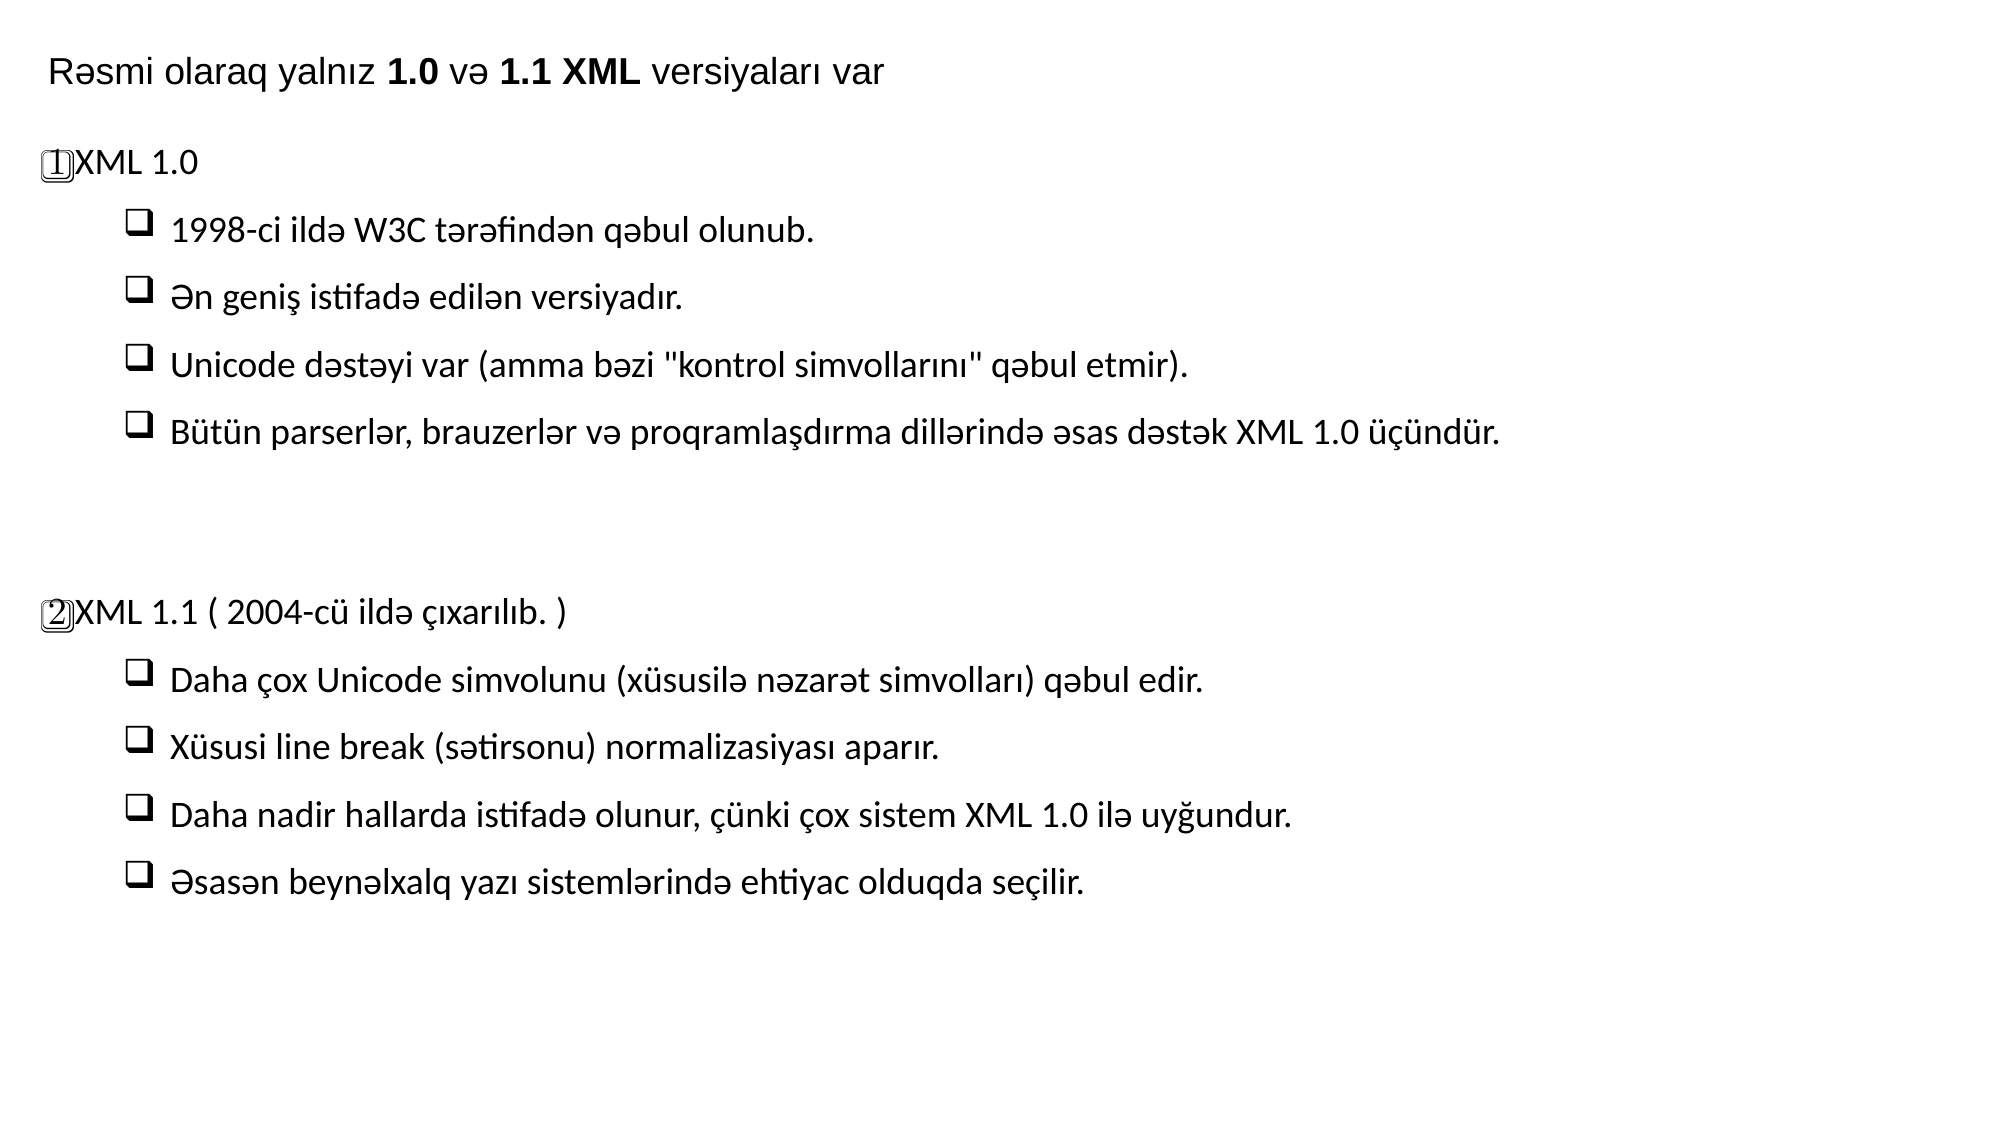

Rəsmi olaraq yalnız 1.0 və 1.1 XML versiyaları var

1️⃣ XML 1.0
1998-ci ildə W3C tərəfindən qəbul olunub.
Ən geniş istifadə edilən versiyadır.
Unicode dəstəyi var (amma bəzi "kontrol simvollarını" qəbul etmir).
Bütün parserlər, brauzerlər və proqramlaşdırma dillərində əsas dəstək XML 1.0 üçündür.

2️⃣ XML 1.1 ( 2004-cü ildə çıxarılıb. )
Daha çox Unicode simvolunu (xüsusilə nəzarət simvolları) qəbul edir.
Xüsusi line break (sətirsonu) normalizasiyası aparır.
Daha nadir hallarda istifadə olunur, çünki çox sistem XML 1.0 ilə uyğundur.
Əsasən beynəlxalq yazı sistemlərində ehtiyac olduqda seçilir.